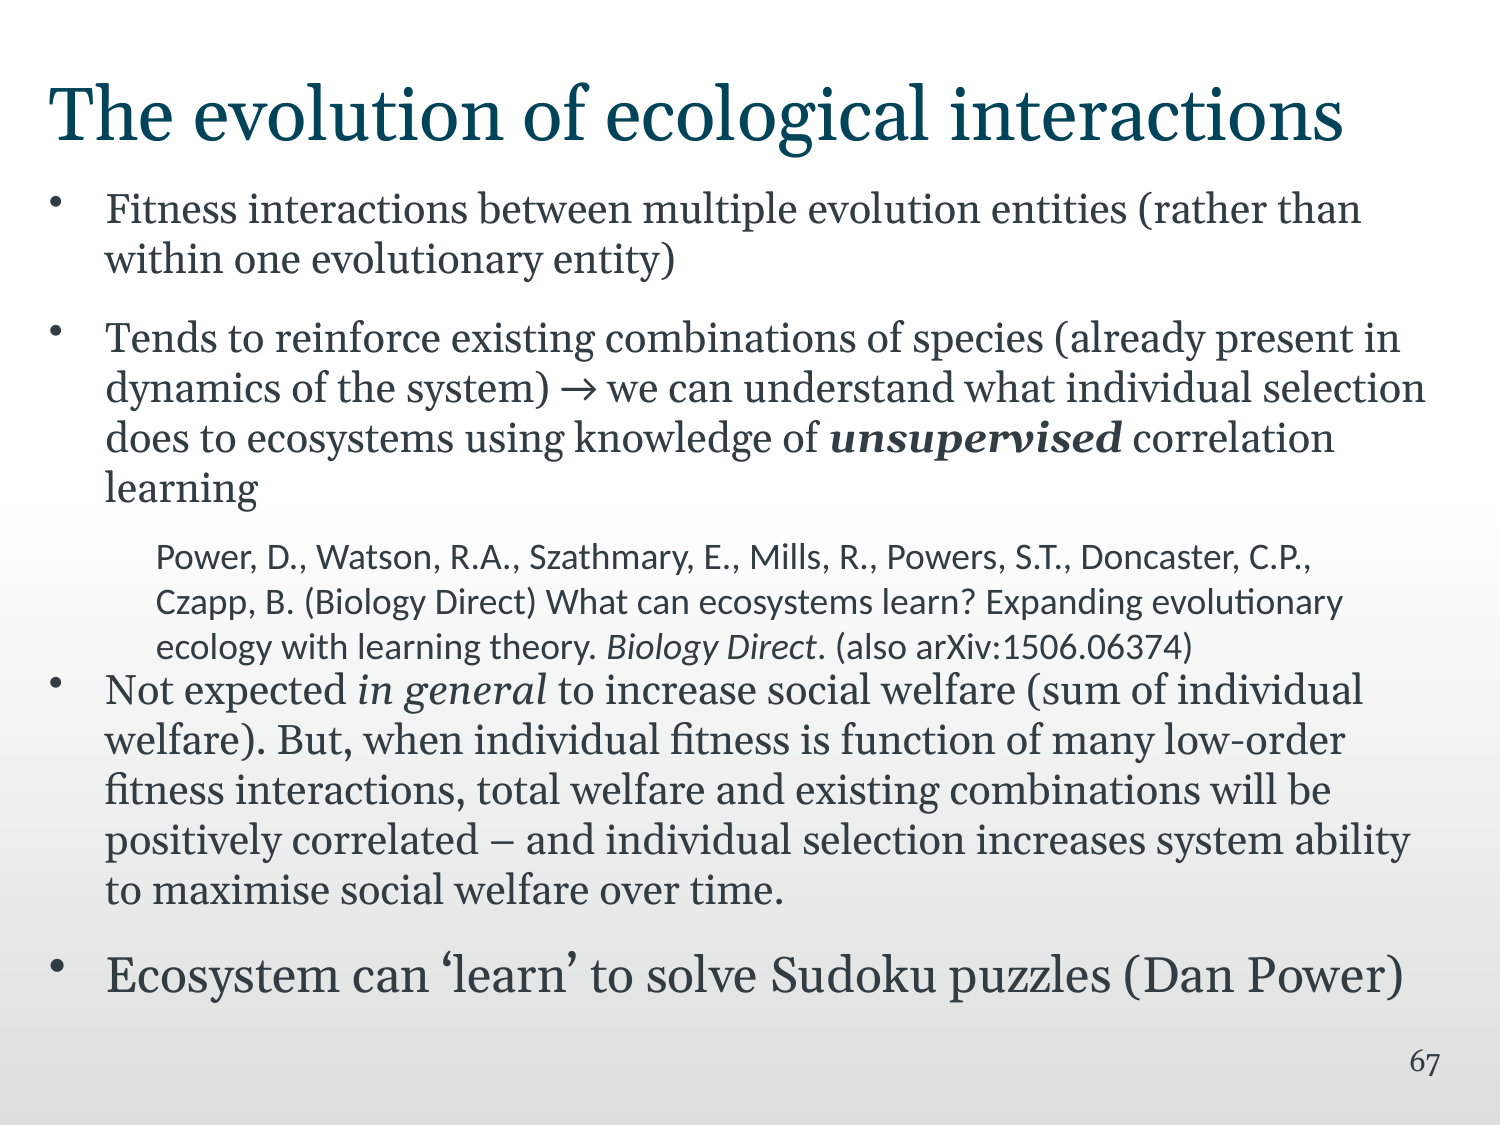

# The evolution of ecological interactions
Fitness interactions between multiple evolution entities (rather than within one evolutionary entity)
Tends to reinforce existing combinations of species (already present in dynamics of the system) → we can understand what individual selection does to ecosystems using knowledge of unsupervised correlation learning

Not expected in general to increase social welfare (sum of individual welfare). But, when individual fitness is function of many low-order fitness interactions, total welfare and existing combinations will be positively correlated – and individual selection increases system ability to maximise social welfare over time.
Ecosystem can ‘learn’ to solve Sudoku puzzles (Dan Power)

Power, D., Watson, R.A., Szathmary, E., Mills, R., Powers, S.T., Doncaster, C.P., Czapp, B. (Biology Direct) What can ecosystems learn? Expanding evolutionary ecology with learning theory. Biology Direct. (also arXiv:1506.06374)
67